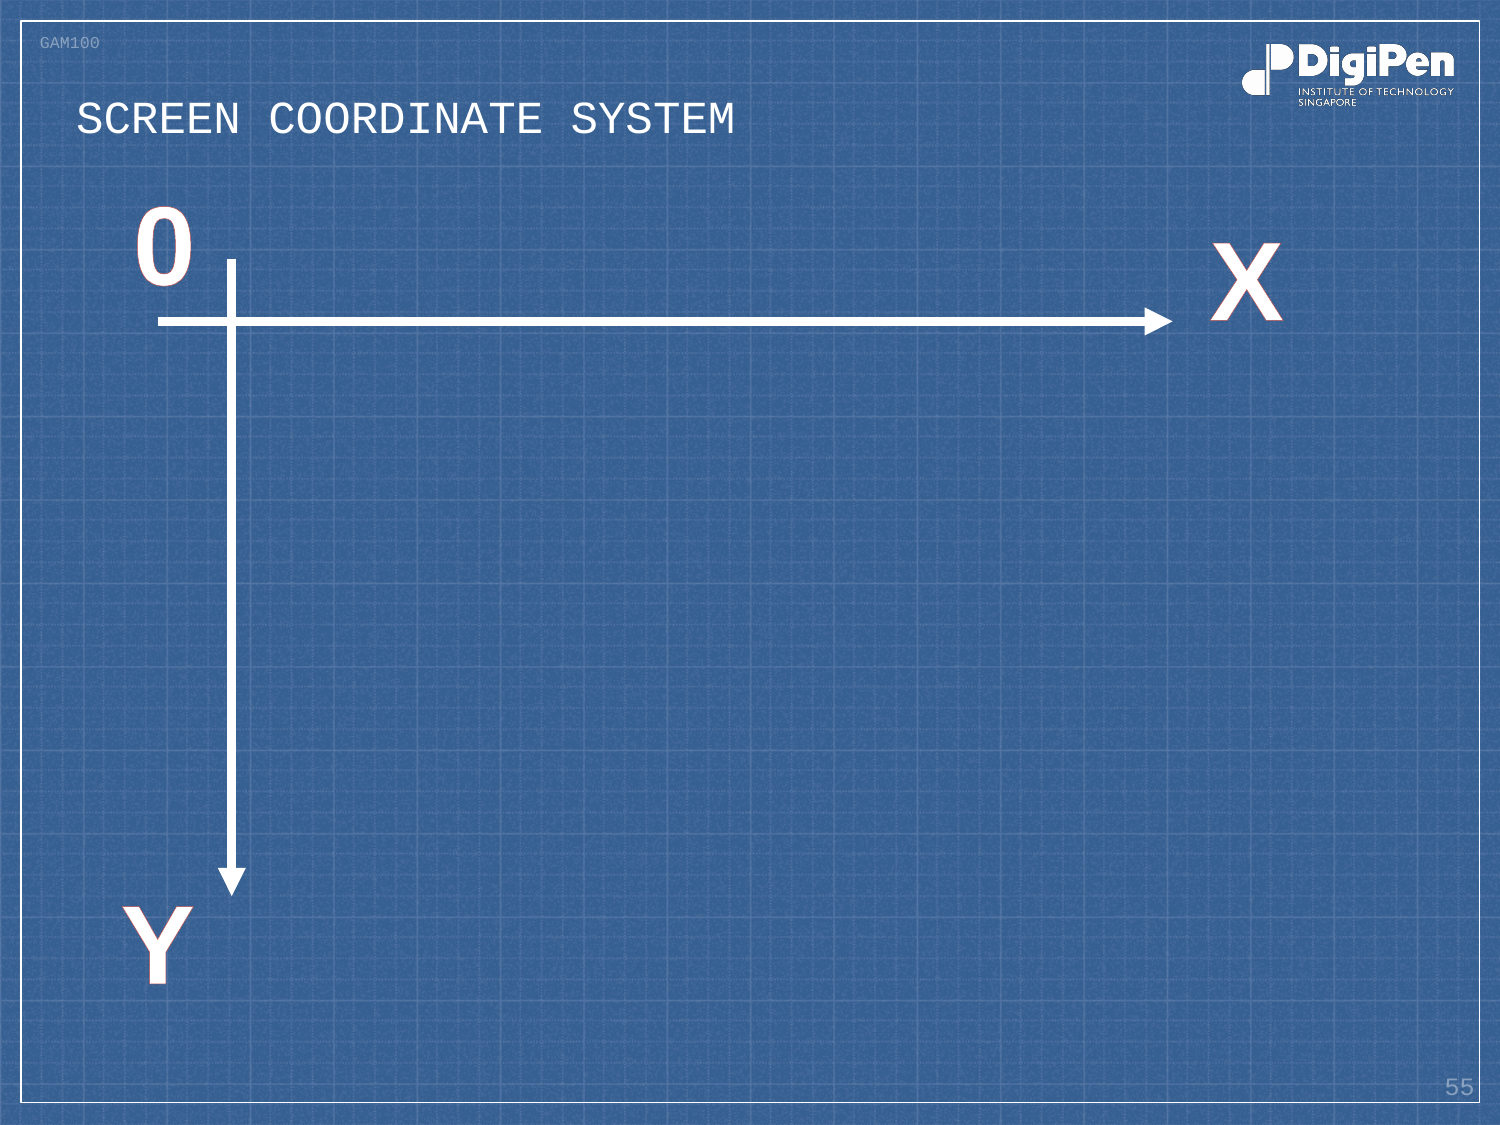

# Screen coordinate system
0

X
Y
55